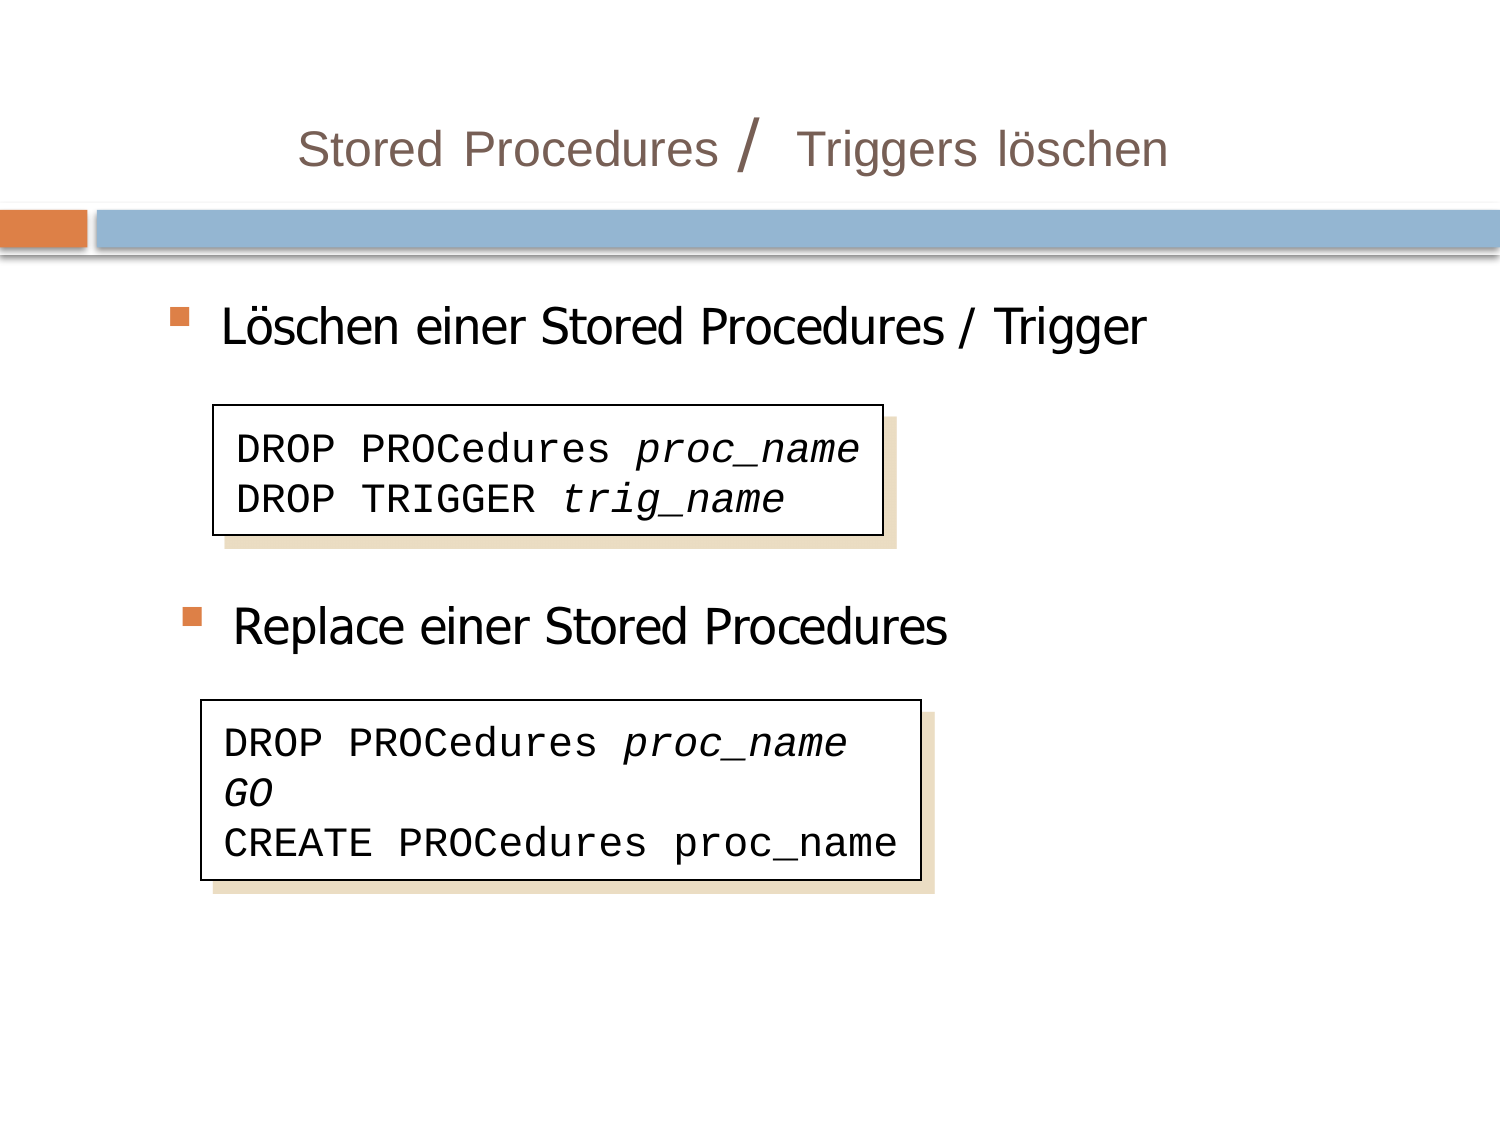

Stored Procedures / Triggers löschen
#
Löschen einer Stored Procedures / Trigger
DROP PROCedures proc_name
DROP TRIGGER trig_name
Replace einer Stored Procedures
DROP PROCedures proc_name
GO
CREATE PROCedures proc_name